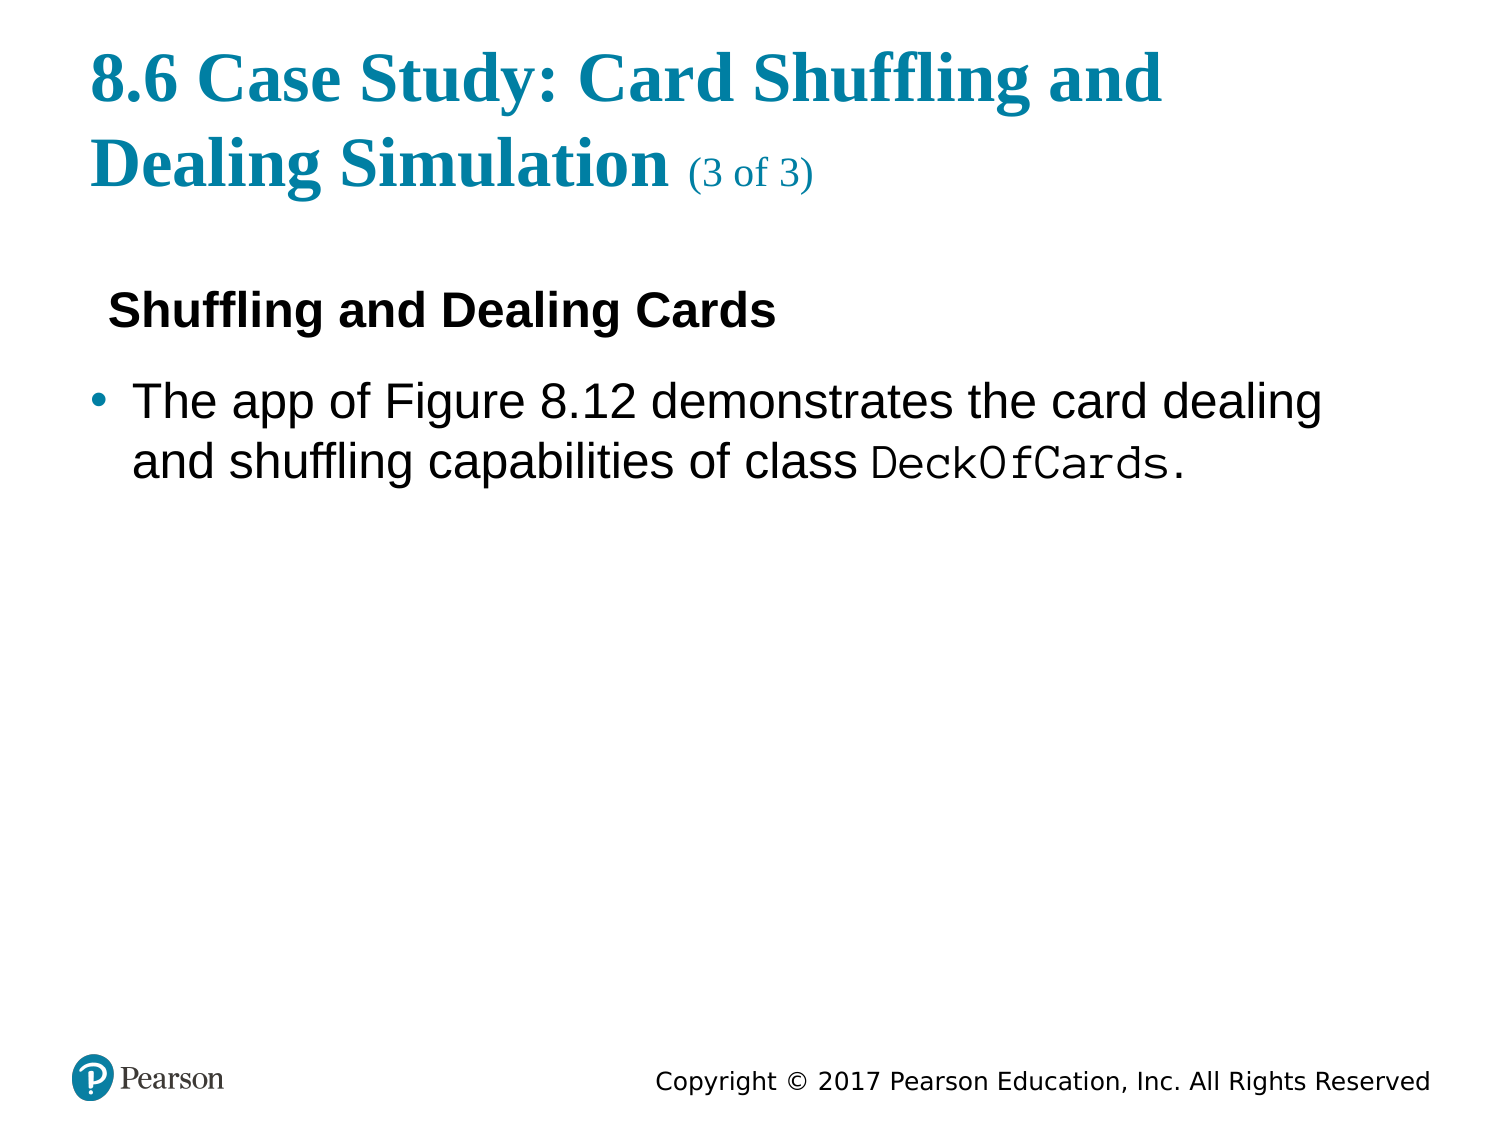

# 8.6 Case Study: Card Shuffling and Dealing Simulation (3 of 3)
Shuffling and Dealing Cards
The app of Figure 8.12 demonstrates the card dealing and shuffling capabilities of class DeckOfCards.